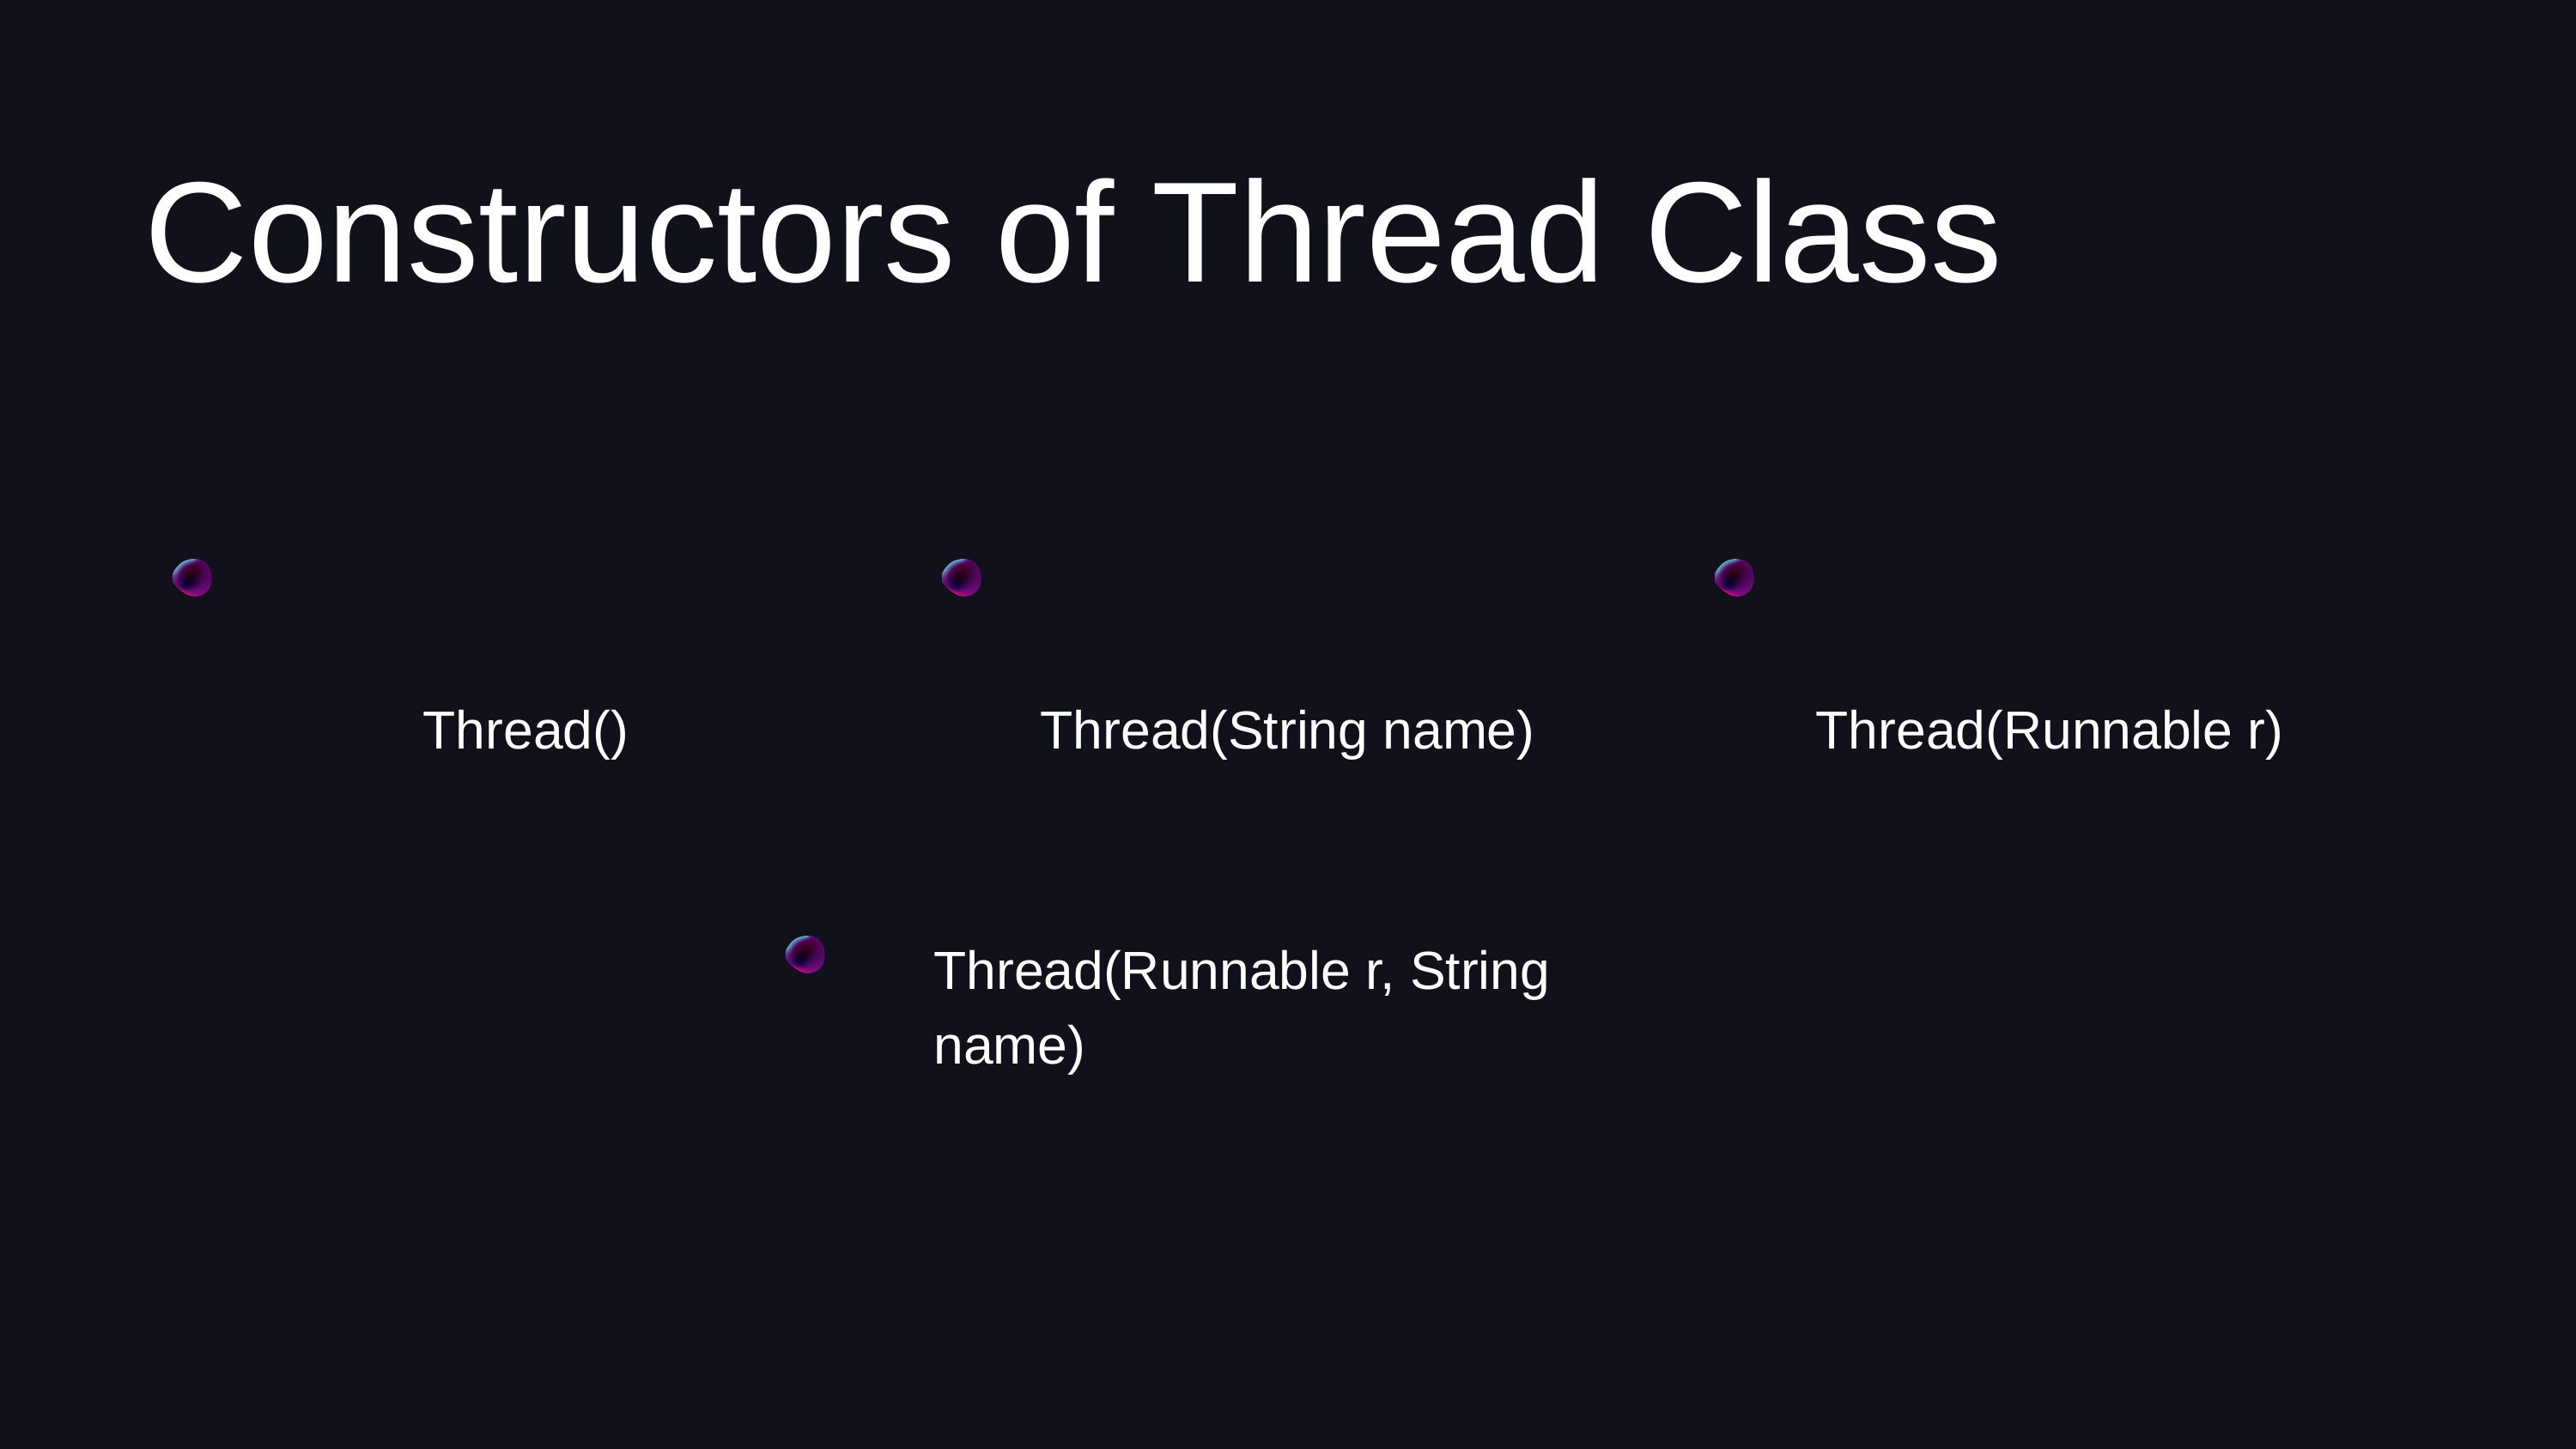

Constructors of Thread Class

| Thread() | Thread(String name) | Thread(Runnable r) |
| --- | --- | --- |
|  | Thread(Runnable r, String name) |  |